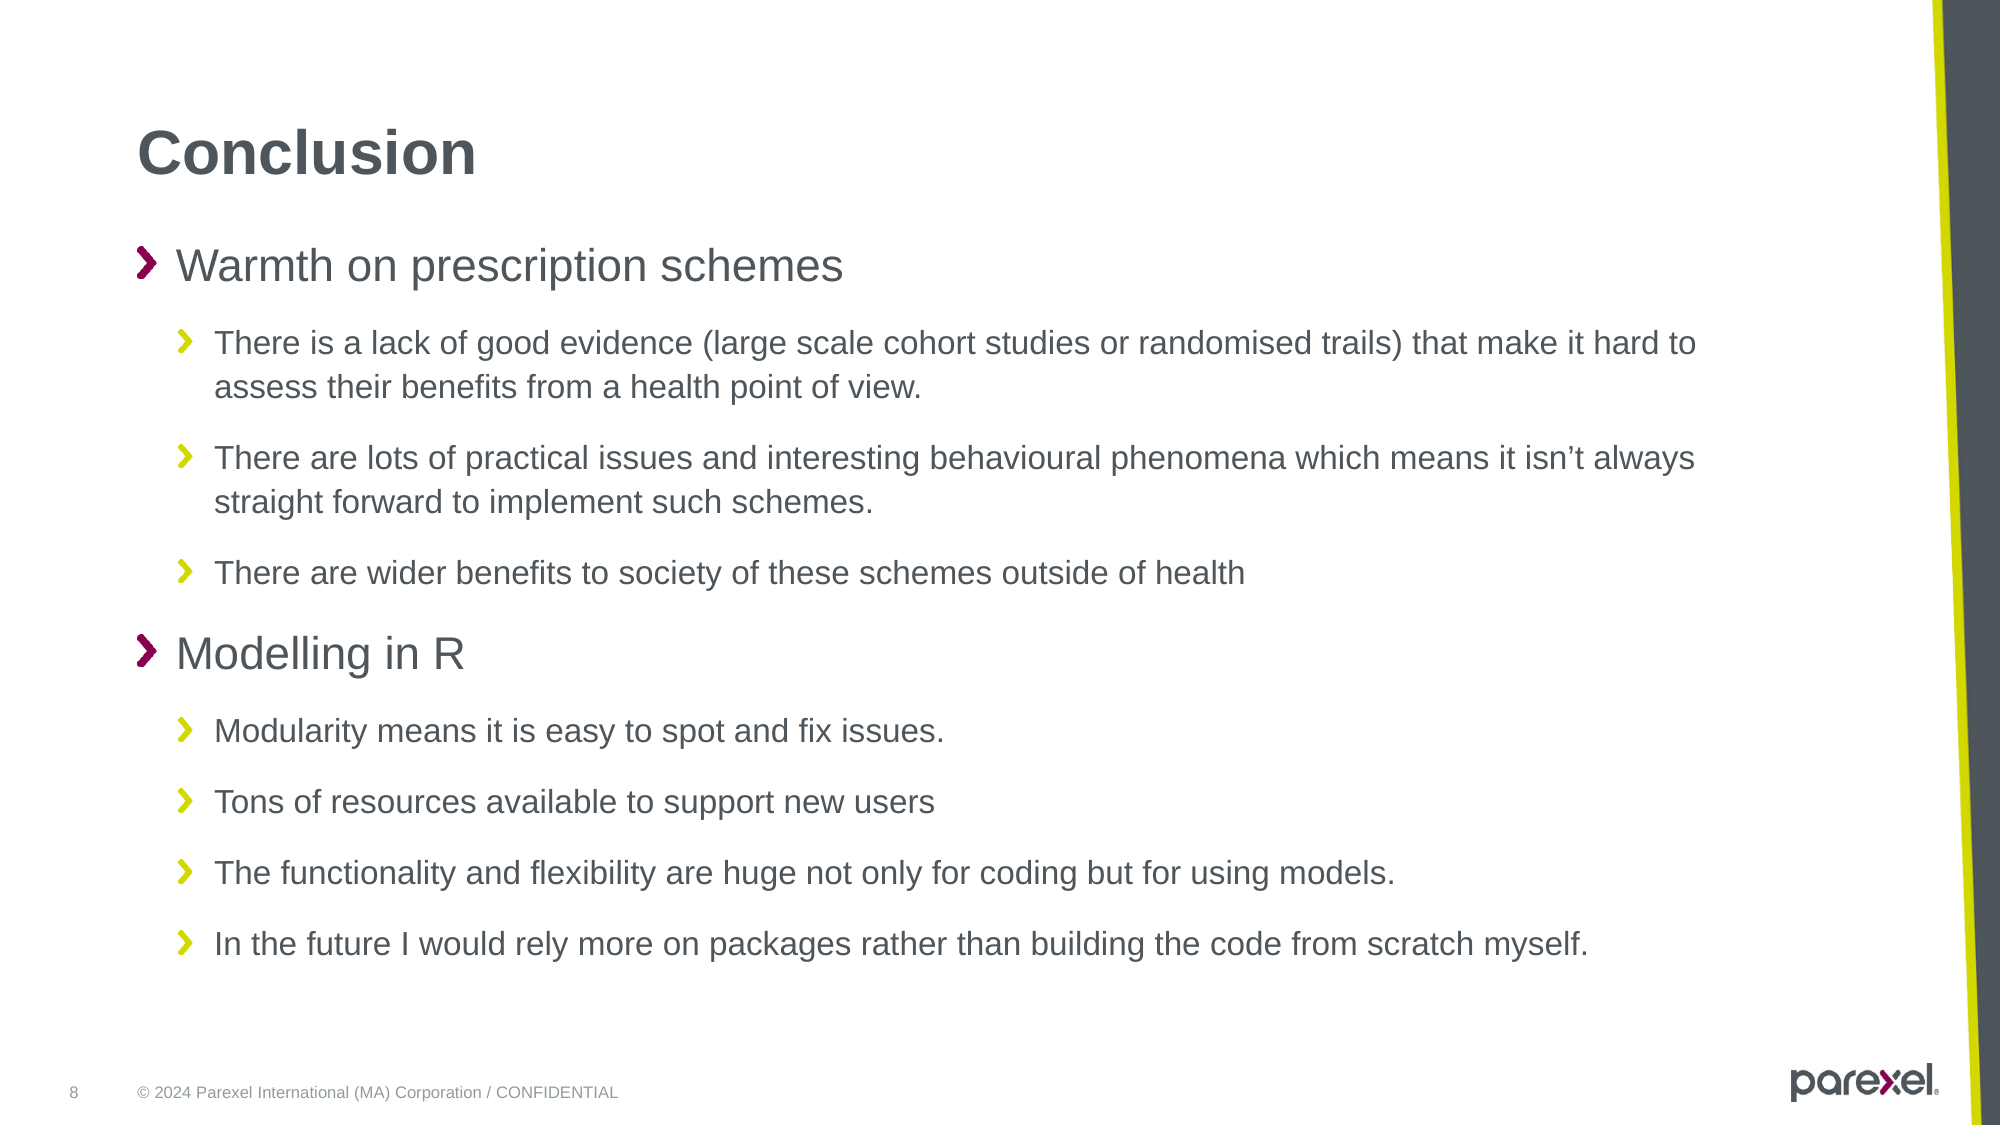

# Conclusion
Warmth on prescription schemes
There is a lack of good evidence (large scale cohort studies or randomised trails) that make it hard to assess their benefits from a health point of view.
There are lots of practical issues and interesting behavioural phenomena which means it isn’t always straight forward to implement such schemes.
There are wider benefits to society of these schemes outside of health
Modelling in R
Modularity means it is easy to spot and fix issues.
Tons of resources available to support new users
The functionality and flexibility are huge not only for coding but for using models.
In the future I would rely more on packages rather than building the code from scratch myself.
8